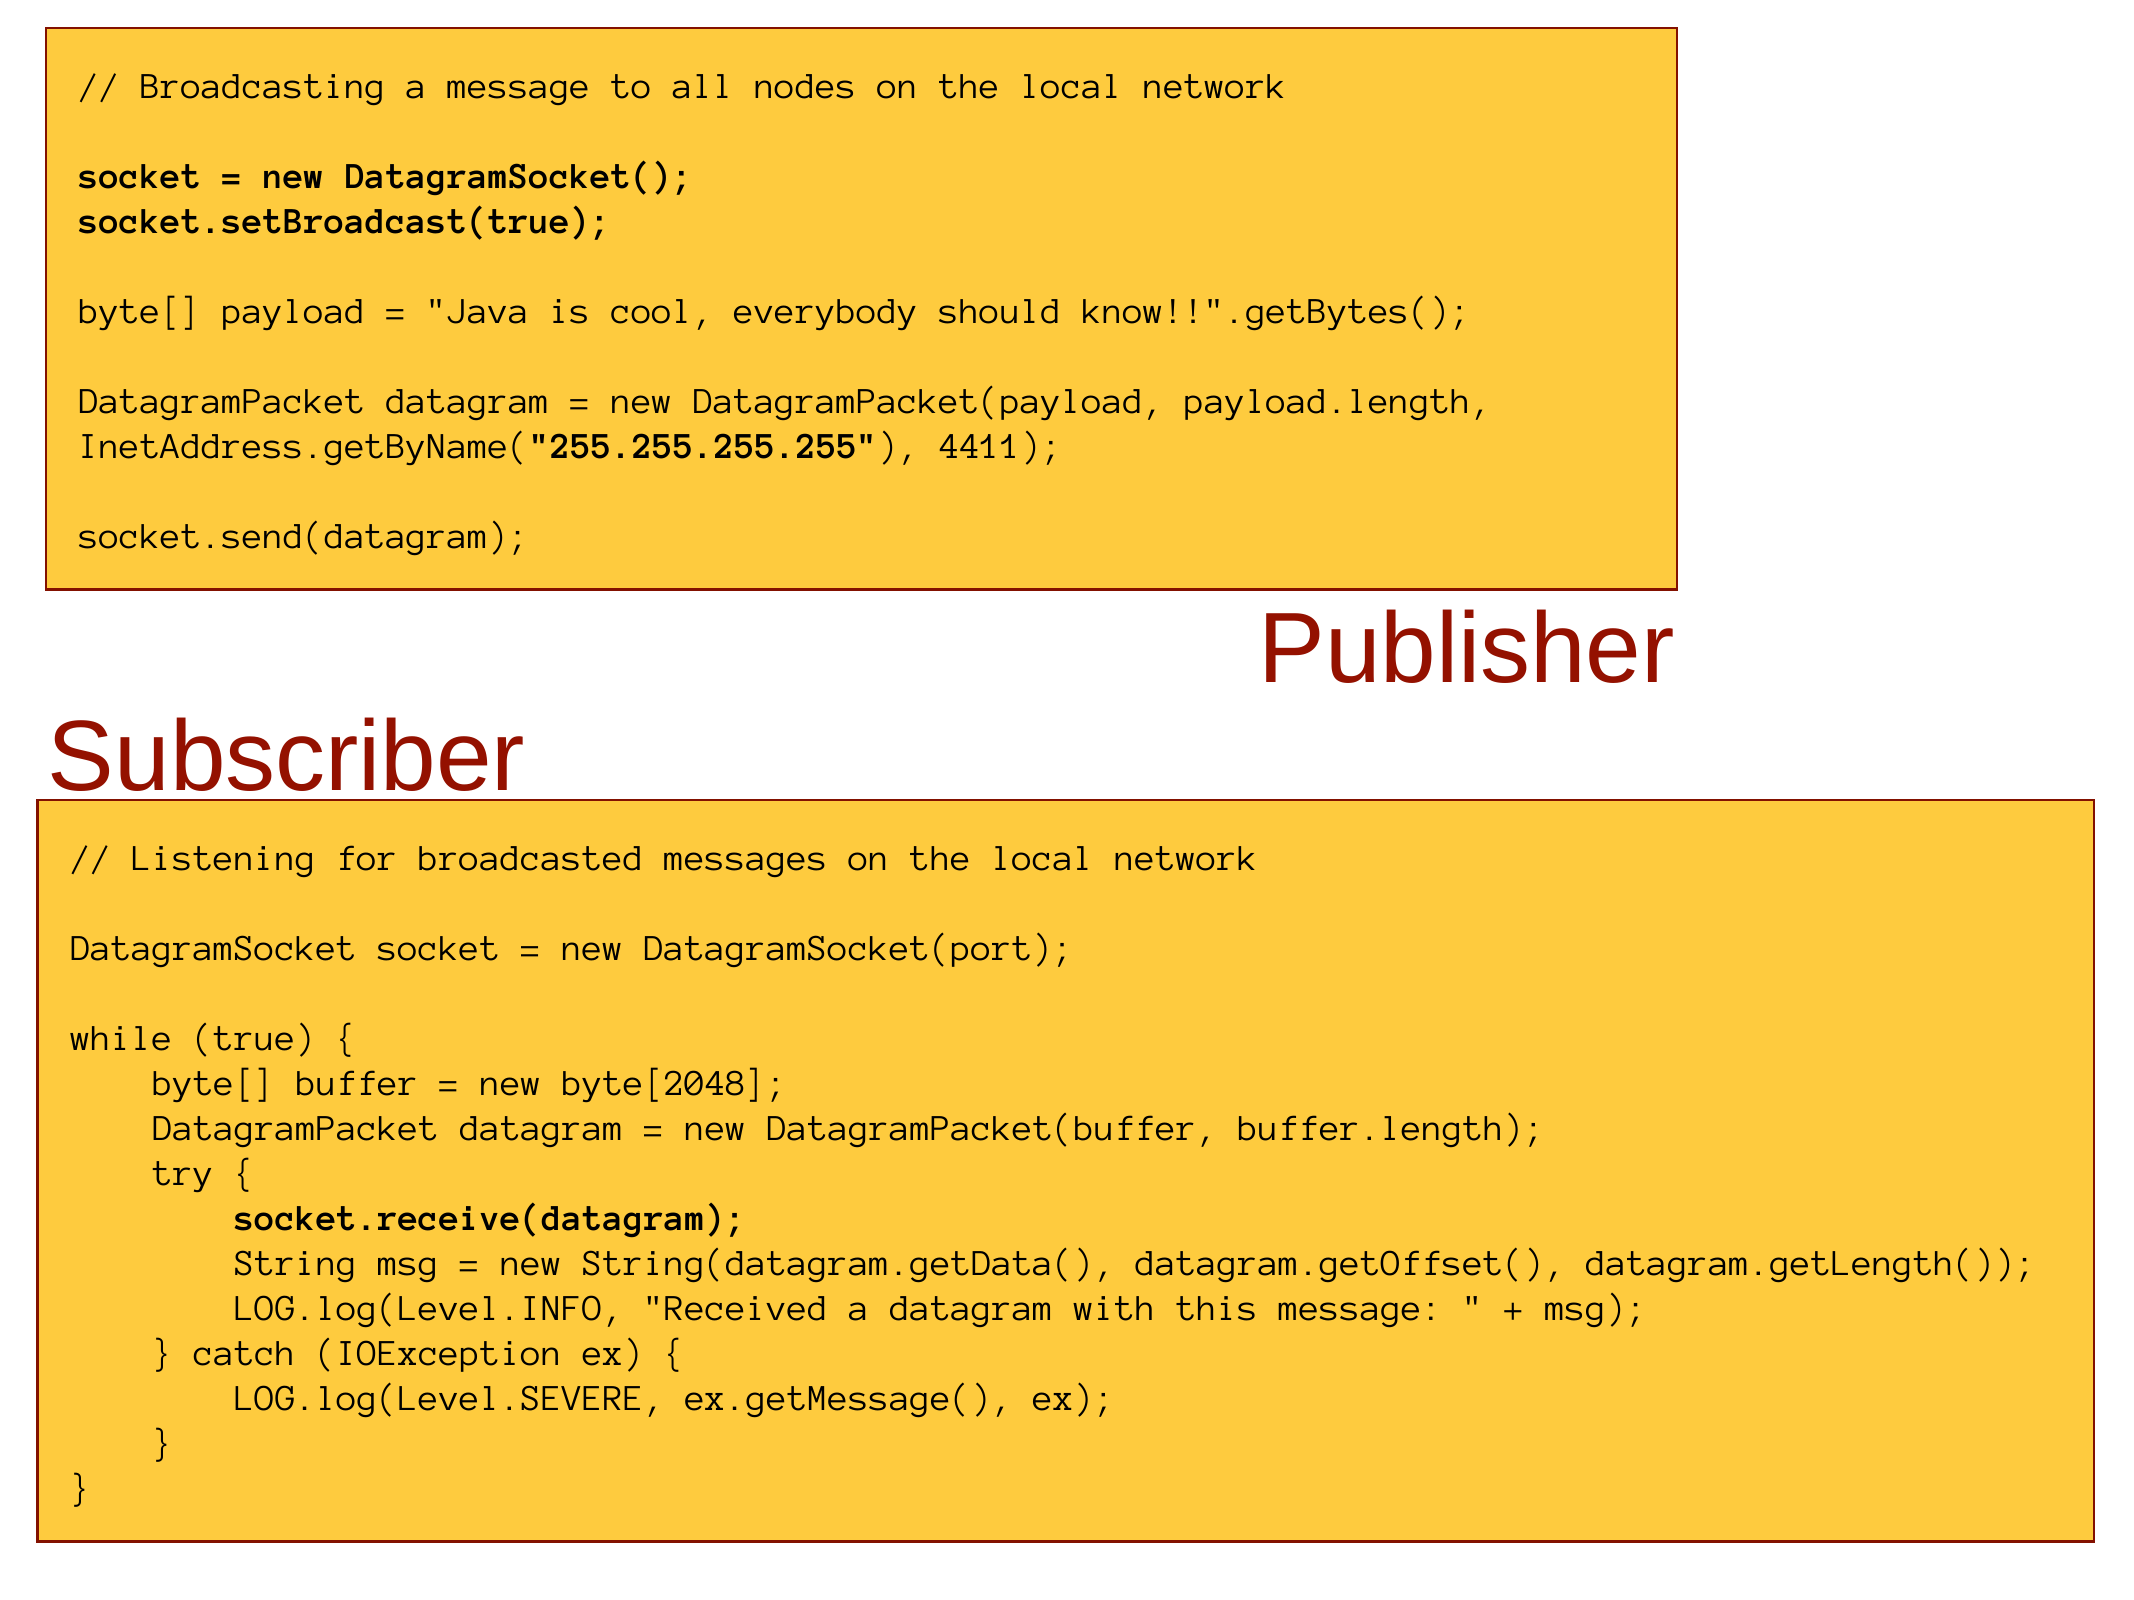

// Broadcasting a message to all nodes on the local network

socket = new DatagramSocket();
socket.setBroadcast(true);

byte[] payload = "Java is cool, everybody should know!!".getBytes();

DatagramPacket datagram = new DatagramPacket(payload, payload.length, InetAddress.getByName("255.255.255.255"), 4411);

socket.send(datagram);
Publisher
Subscriber
// Listening for broadcasted messages on the local network

DatagramSocket socket = new DatagramSocket(port);

while (true) {
    byte[] buffer = new byte[2048];
    DatagramPacket datagram = new DatagramPacket(buffer, buffer.length);
    try {
        socket.receive(datagram);
        String msg = new String(datagram.getData(), datagram.getOffset(), datagram.getLength());
        LOG.log(Level.INFO, "Received a datagram with this message: " + msg);
    } catch (IOException ex) {
        LOG.log(Level.SEVERE, ex.getMessage(), ex);
    }
}